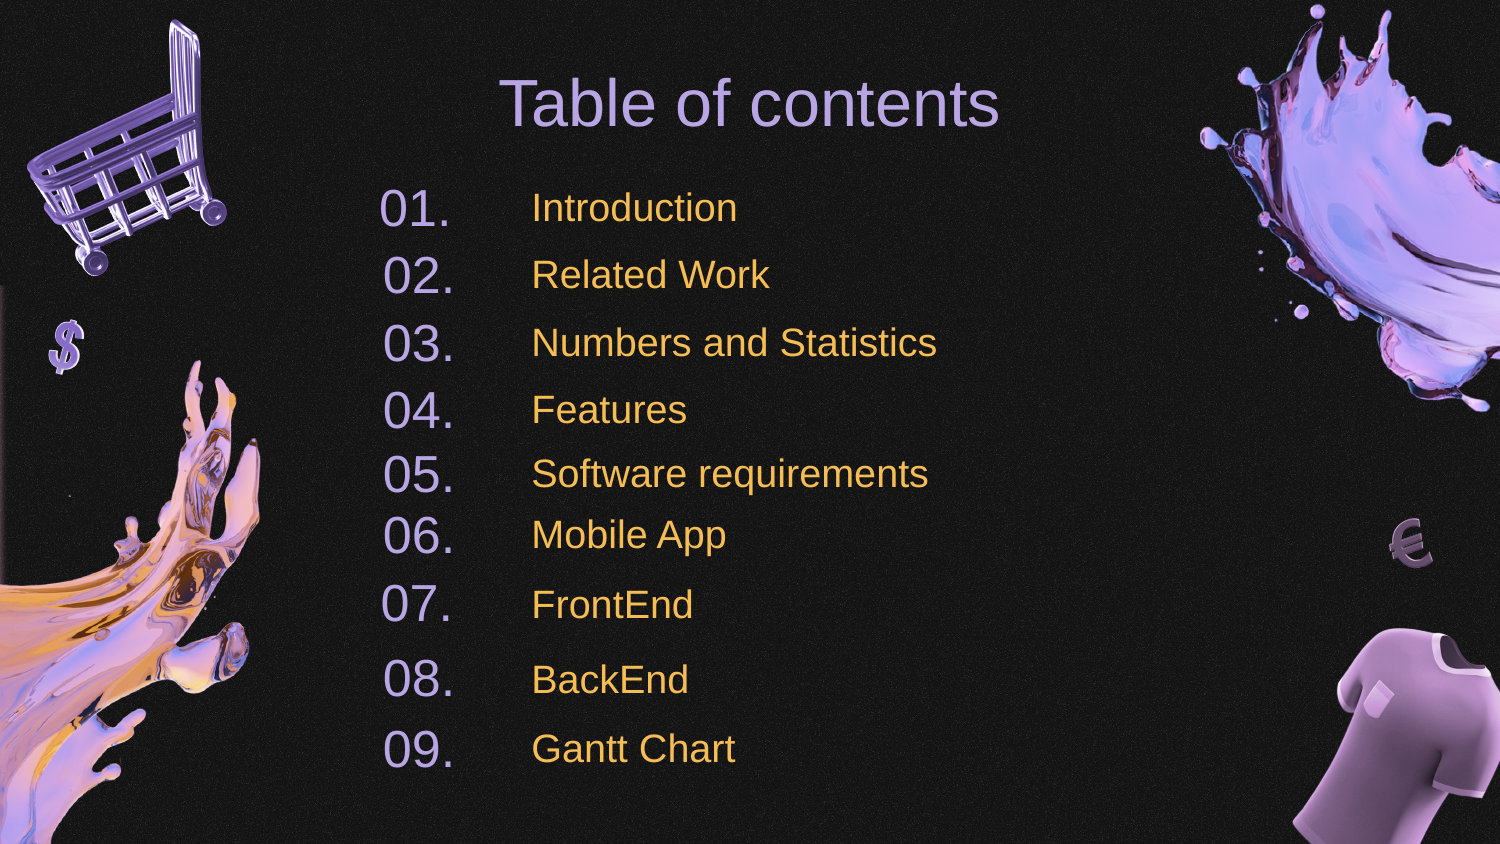

Table of contents
01.
# Introduction
02.
Related Work
03.
Numbers and Statistics
04.
Features
05.
Software requirements
06.
Mobile App
07.
FrontEnd
08.
BackEnd
09.
Gantt Chart